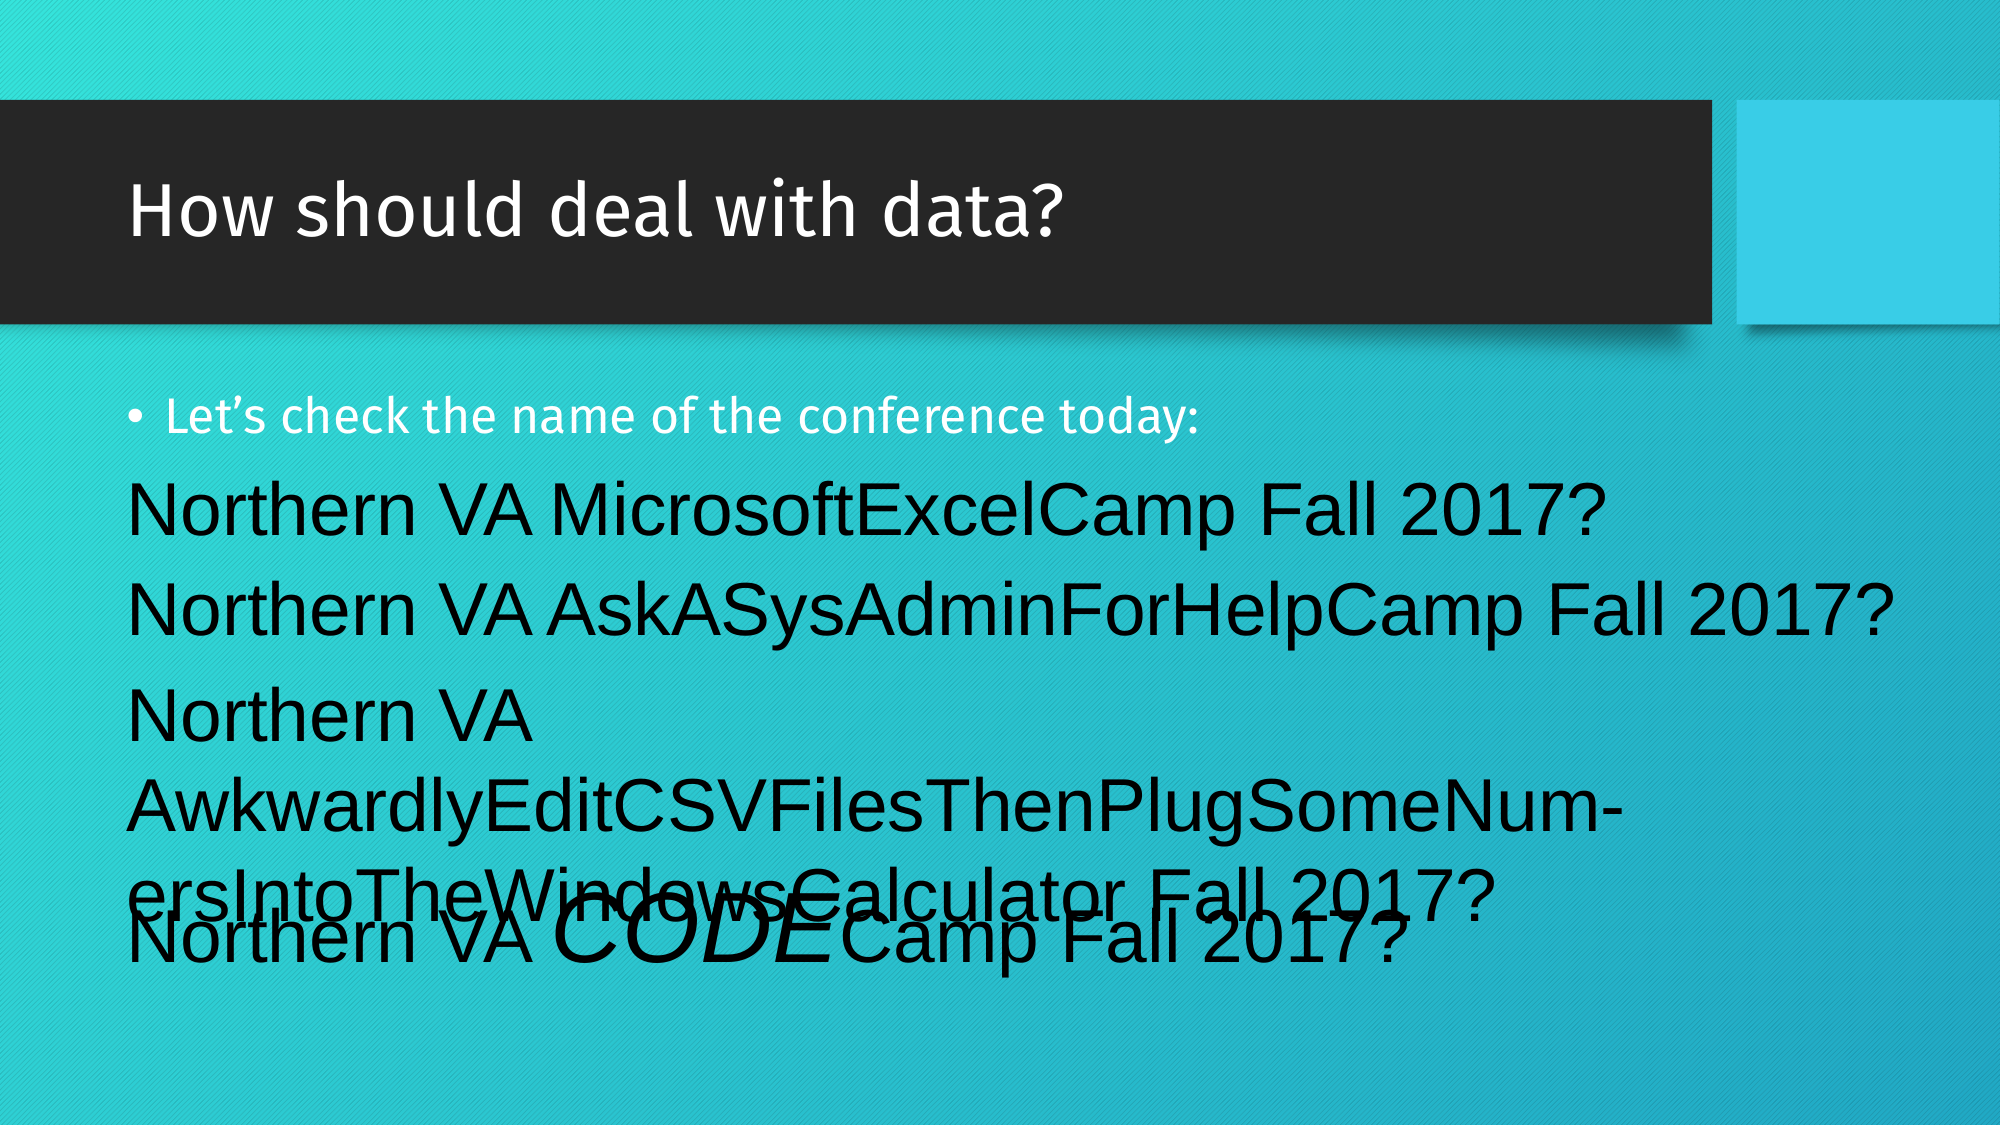

# How should deal with data?
Let’s check the name of the conference today:

Northern VA MicrosoftExcelCamp Fall 2017?
Northern VA AskASysAdminForHelpCamp Fall 2017?
Northern VA AwkwardlyEditCSVFilesThenPlugSomeNum-ersIntoTheWindowsCalculator Fall 2017?
Northern VA CODECamp Fall 2017?